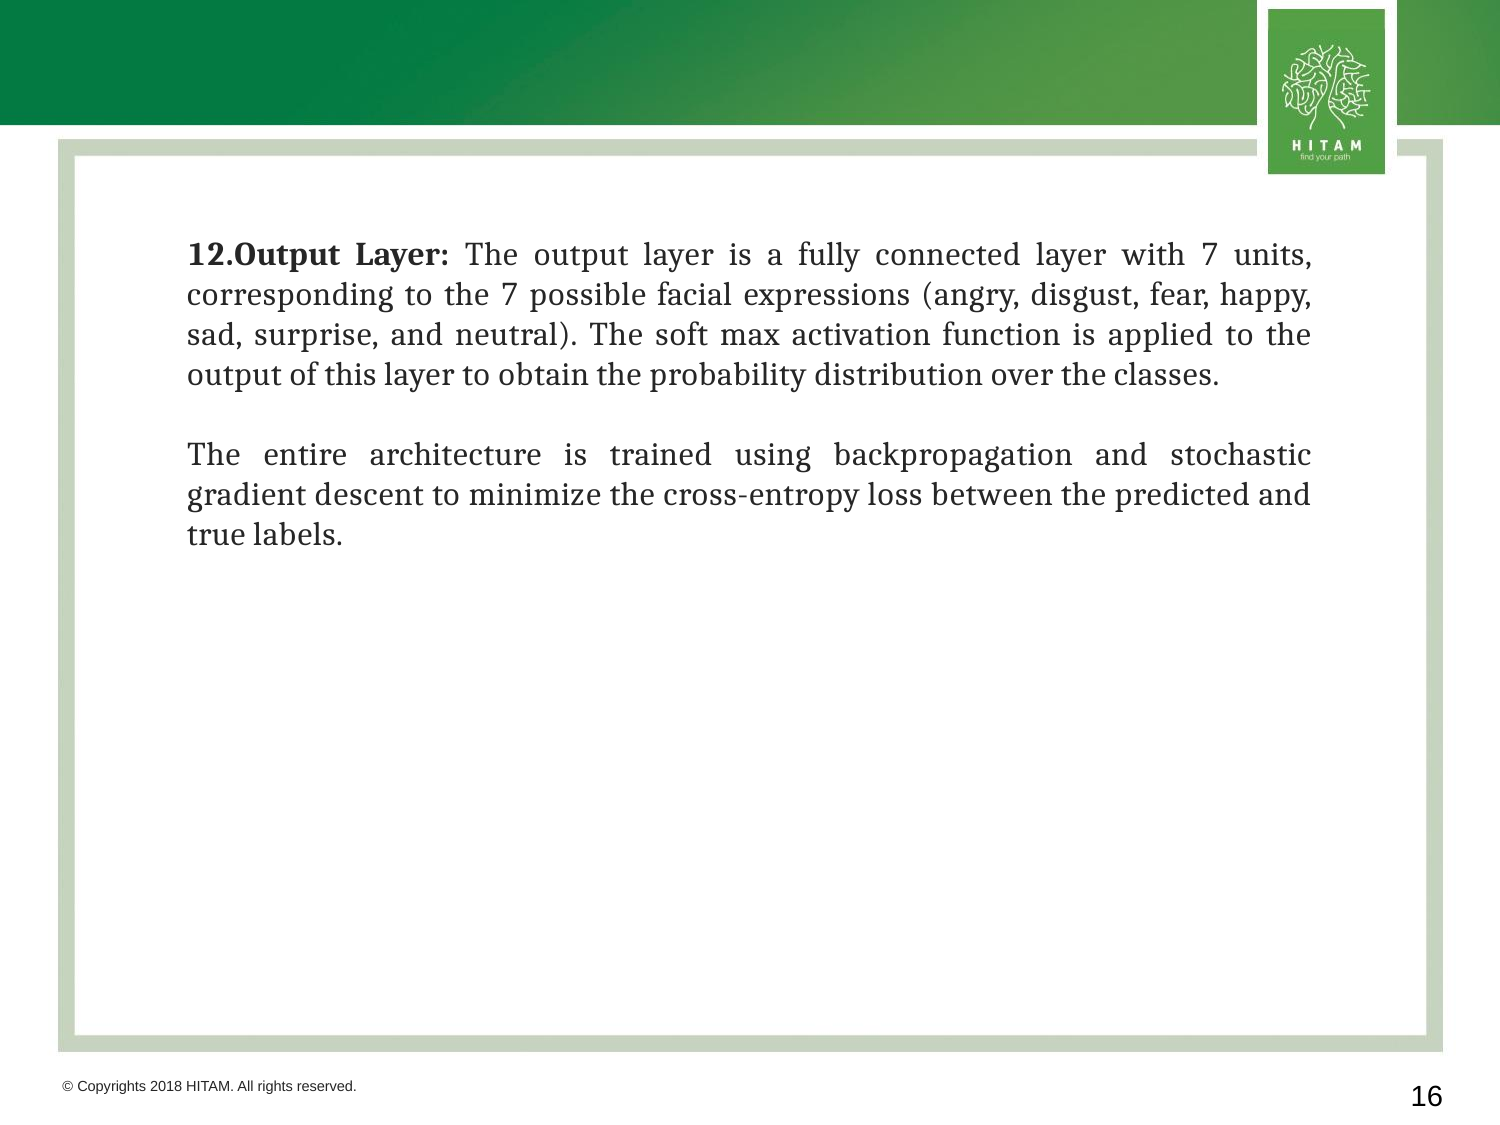

Output Layer: The output layer is a fully connected layer with 7 units, corresponding to the 7 possible facial expressions (angry, disgust, fear, happy, sad, surprise, and neutral). The soft max activation function is applied to the output of this layer to obtain the probability distribution over the classes.

The entire architecture is trained using backpropagation and stochastic gradient descent to minimize the cross-entropy loss between the predicted and true labels.